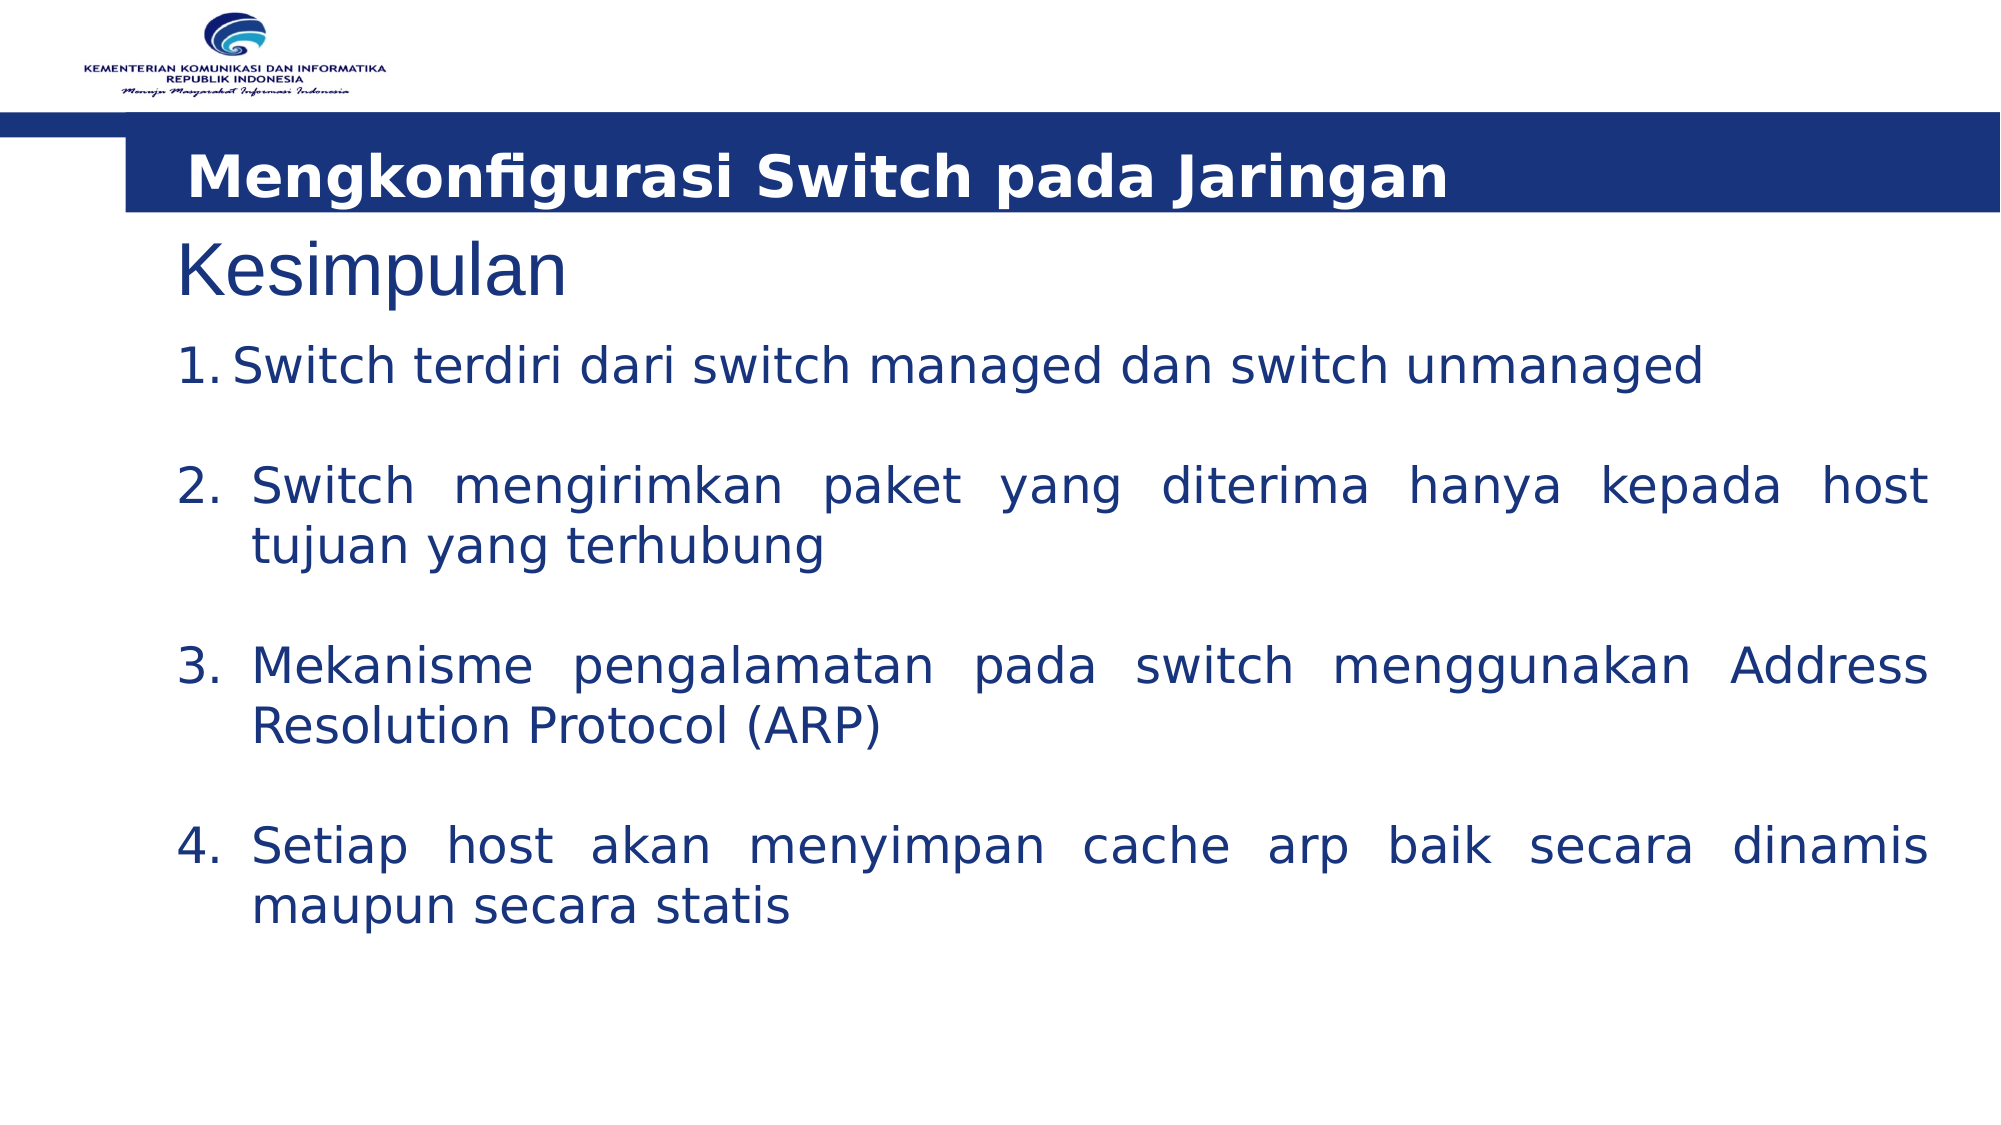

Mengkonfigurasi Switch pada Jaringan
Kesimpulan
Switch terdiri dari switch managed dan switch unmanaged

Switch mengirimkan paket yang diterima hanya kepada host tujuan yang terhubung

Mekanisme pengalamatan pada switch menggunakan Address Resolution Protocol (ARP)

Setiap host akan menyimpan cache arp baik secara dinamis maupun secara statis